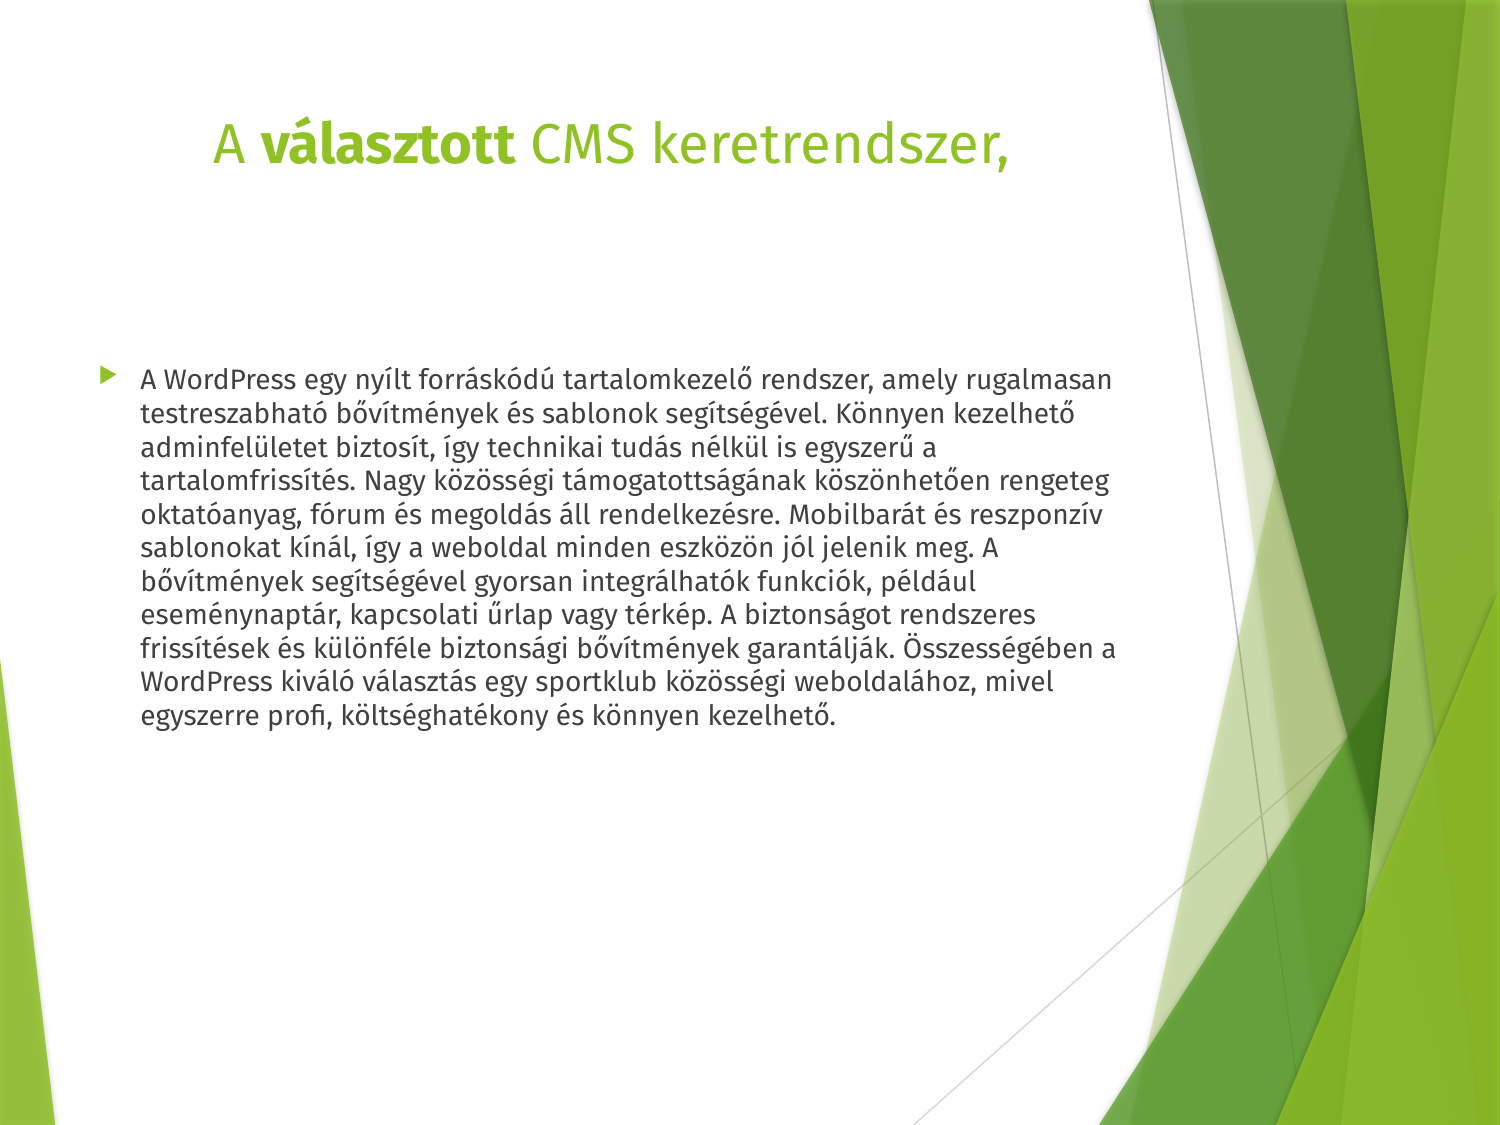

# A választott CMS keretrendszer,
A WordPress egy nyílt forráskódú tartalomkezelő rendszer, amely rugalmasan testreszabható bővítmények és sablonok segítségével. Könnyen kezelhető adminfelületet biztosít, így technikai tudás nélkül is egyszerű a tartalomfrissítés. Nagy közösségi támogatottságának köszönhetően rengeteg oktatóanyag, fórum és megoldás áll rendelkezésre. Mobilbarát és reszponzív sablonokat kínál, így a weboldal minden eszközön jól jelenik meg. A bővítmények segítségével gyorsan integrálhatók funkciók, például eseménynaptár, kapcsolati űrlap vagy térkép. A biztonságot rendszeres frissítések és különféle biztonsági bővítmények garantálják. Összességében a WordPress kiváló választás egy sportklub közösségi weboldalához, mivel egyszerre profi, költséghatékony és könnyen kezelhető.